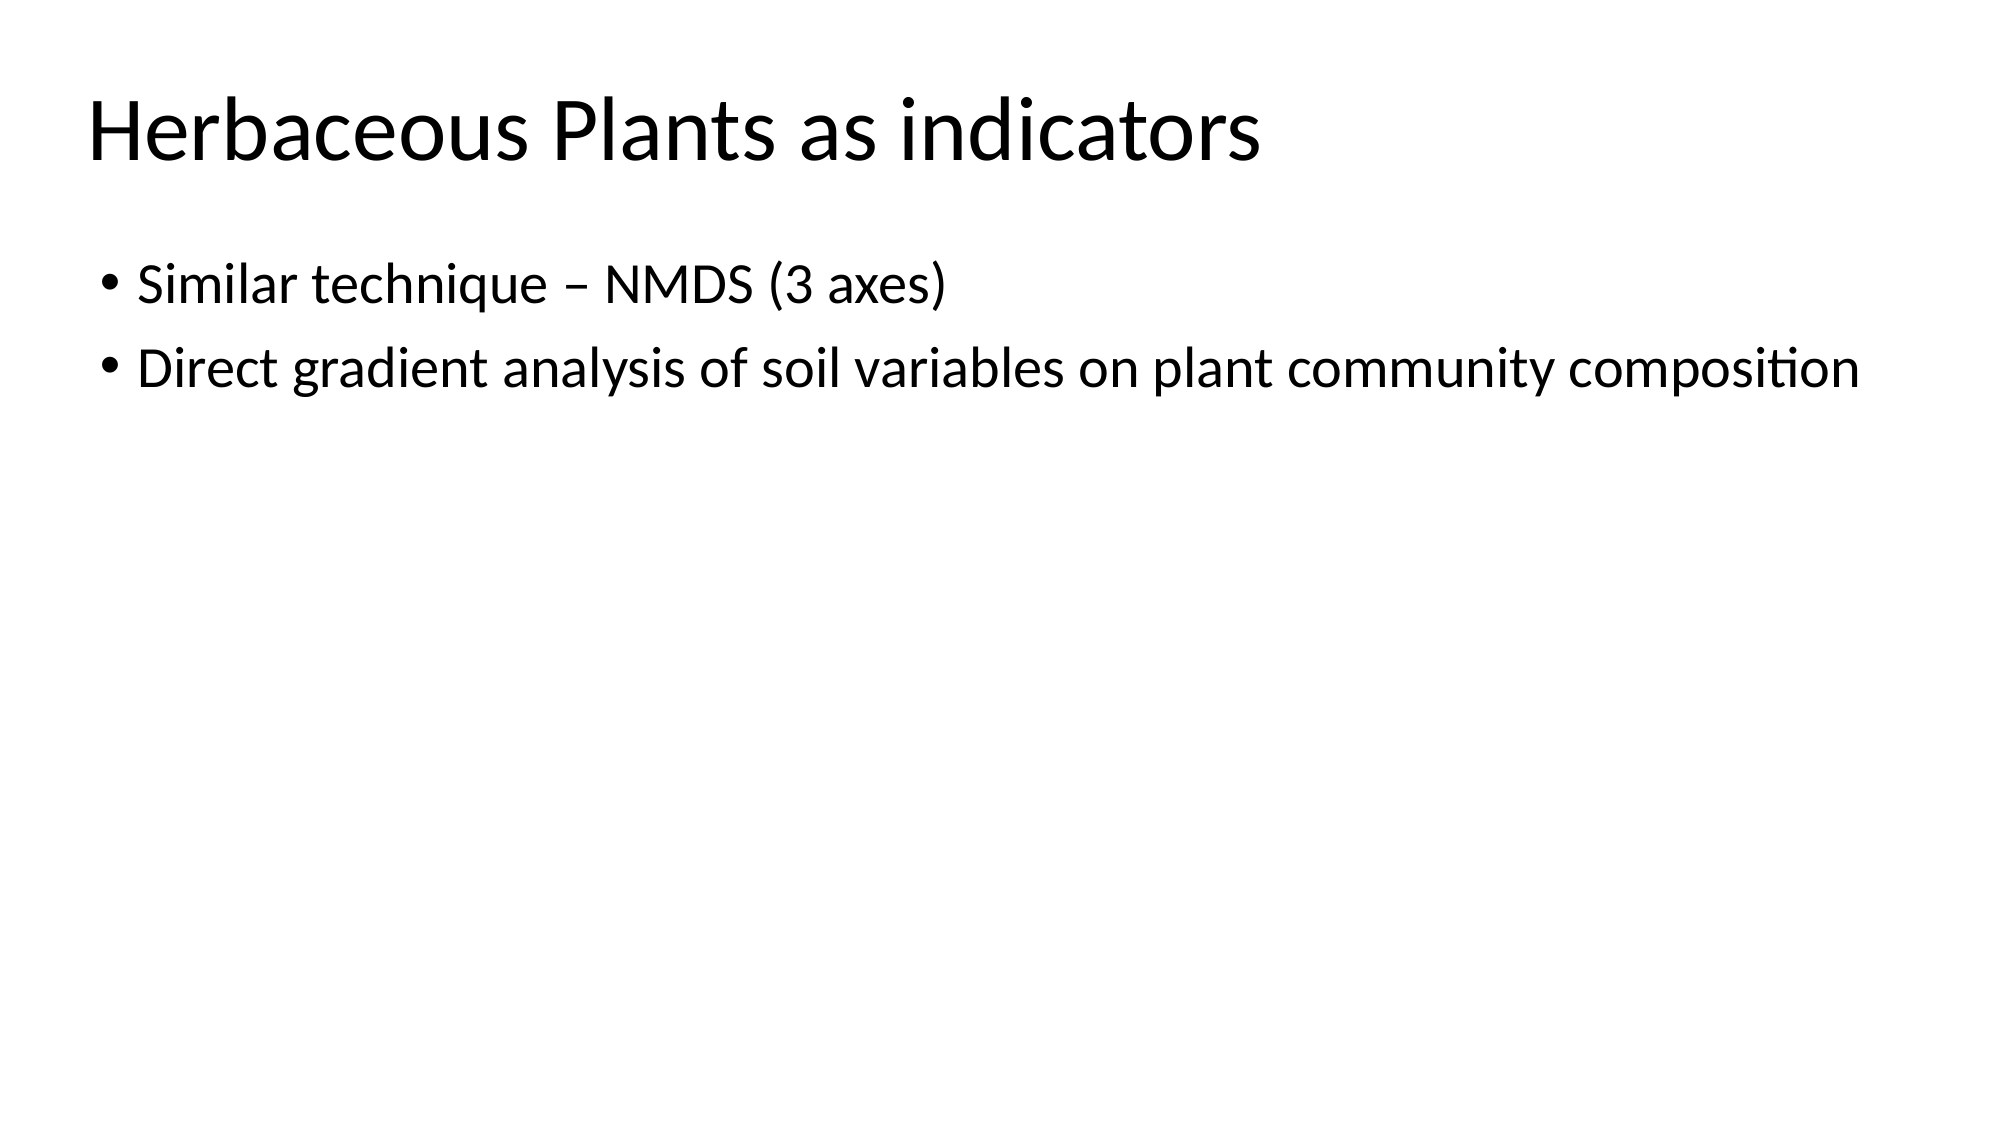

# Herbaceous Plants as indicators
Similar technique – NMDS (3 axes)
Direct gradient analysis of soil variables on plant community composition